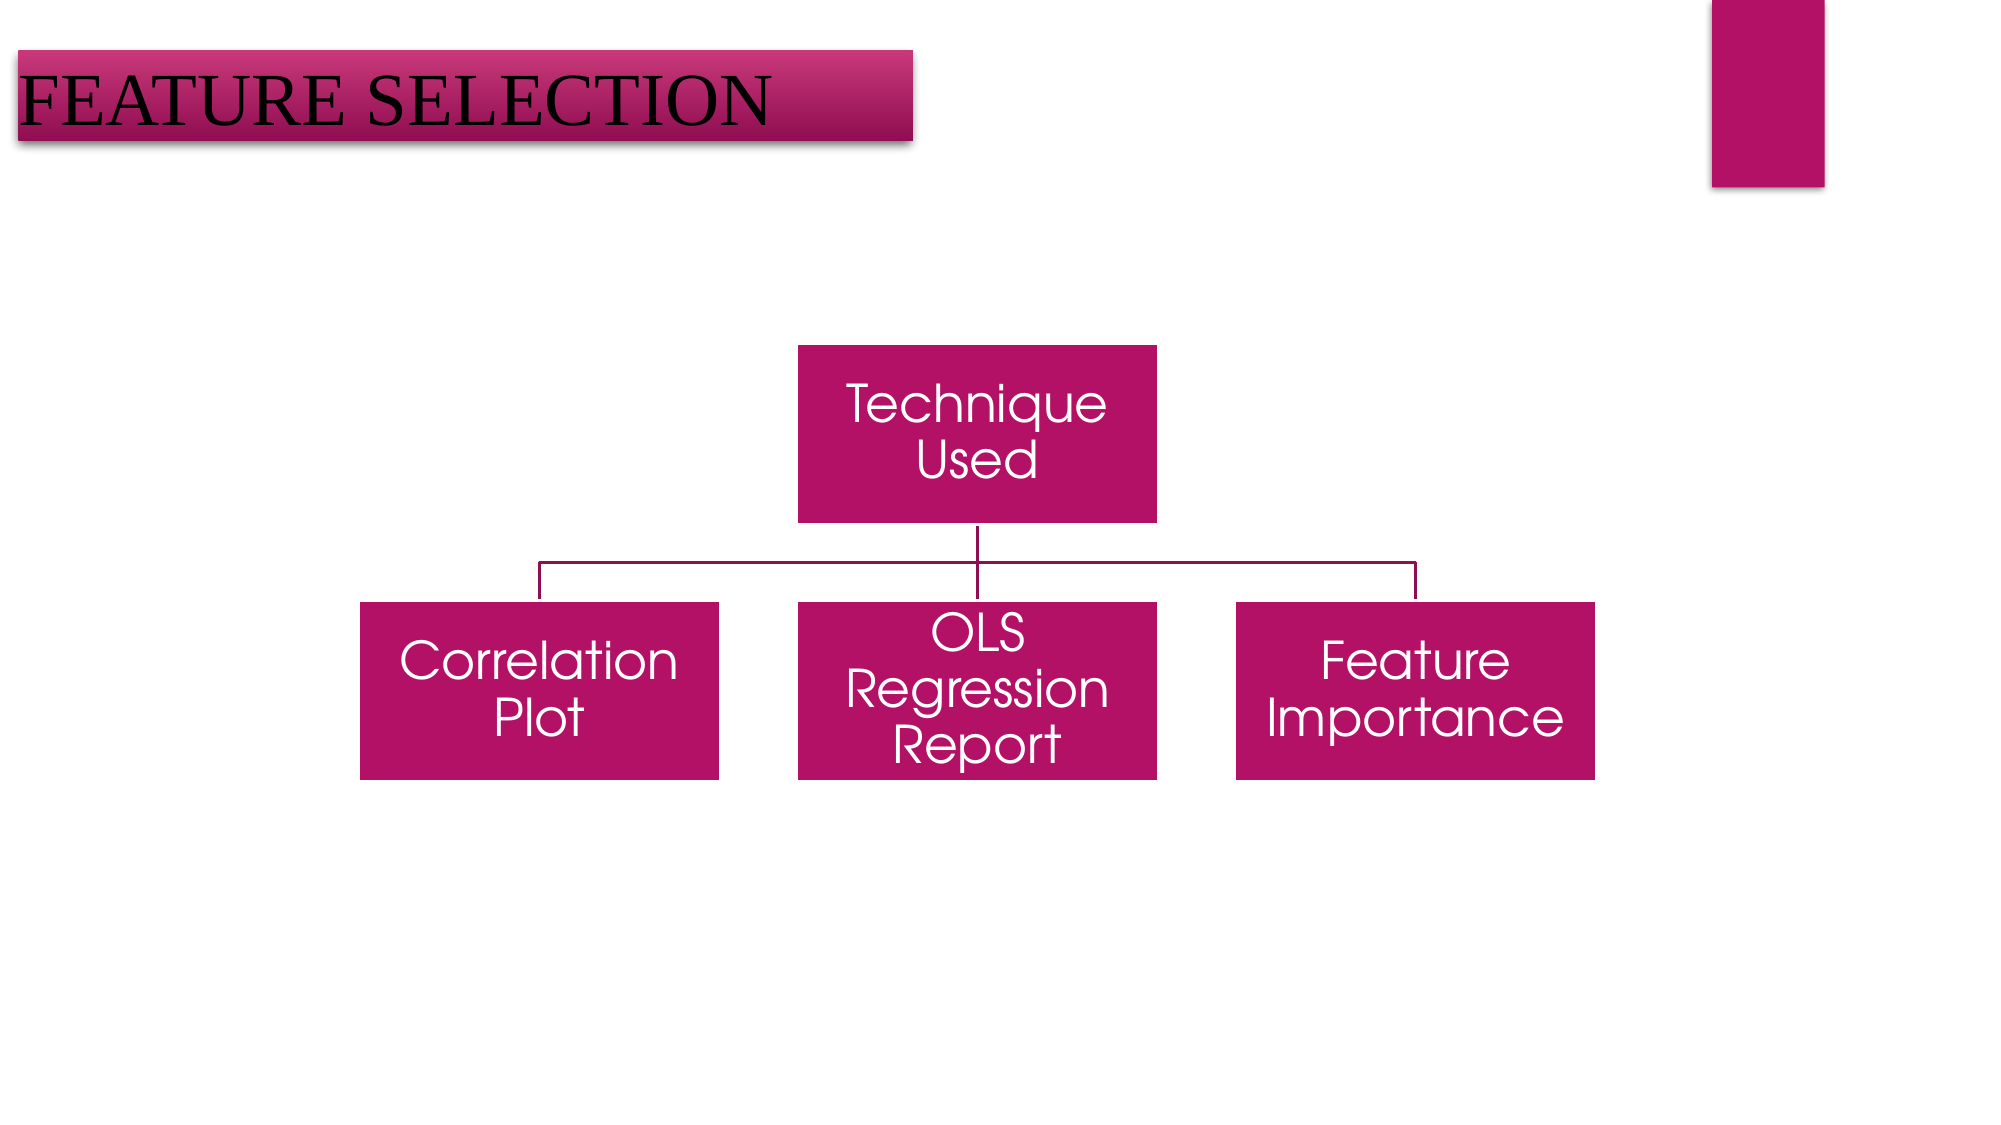

FEATURE SELECTION
Technique Used
Correlation Plot
OLS Regression Report
Feature Importance